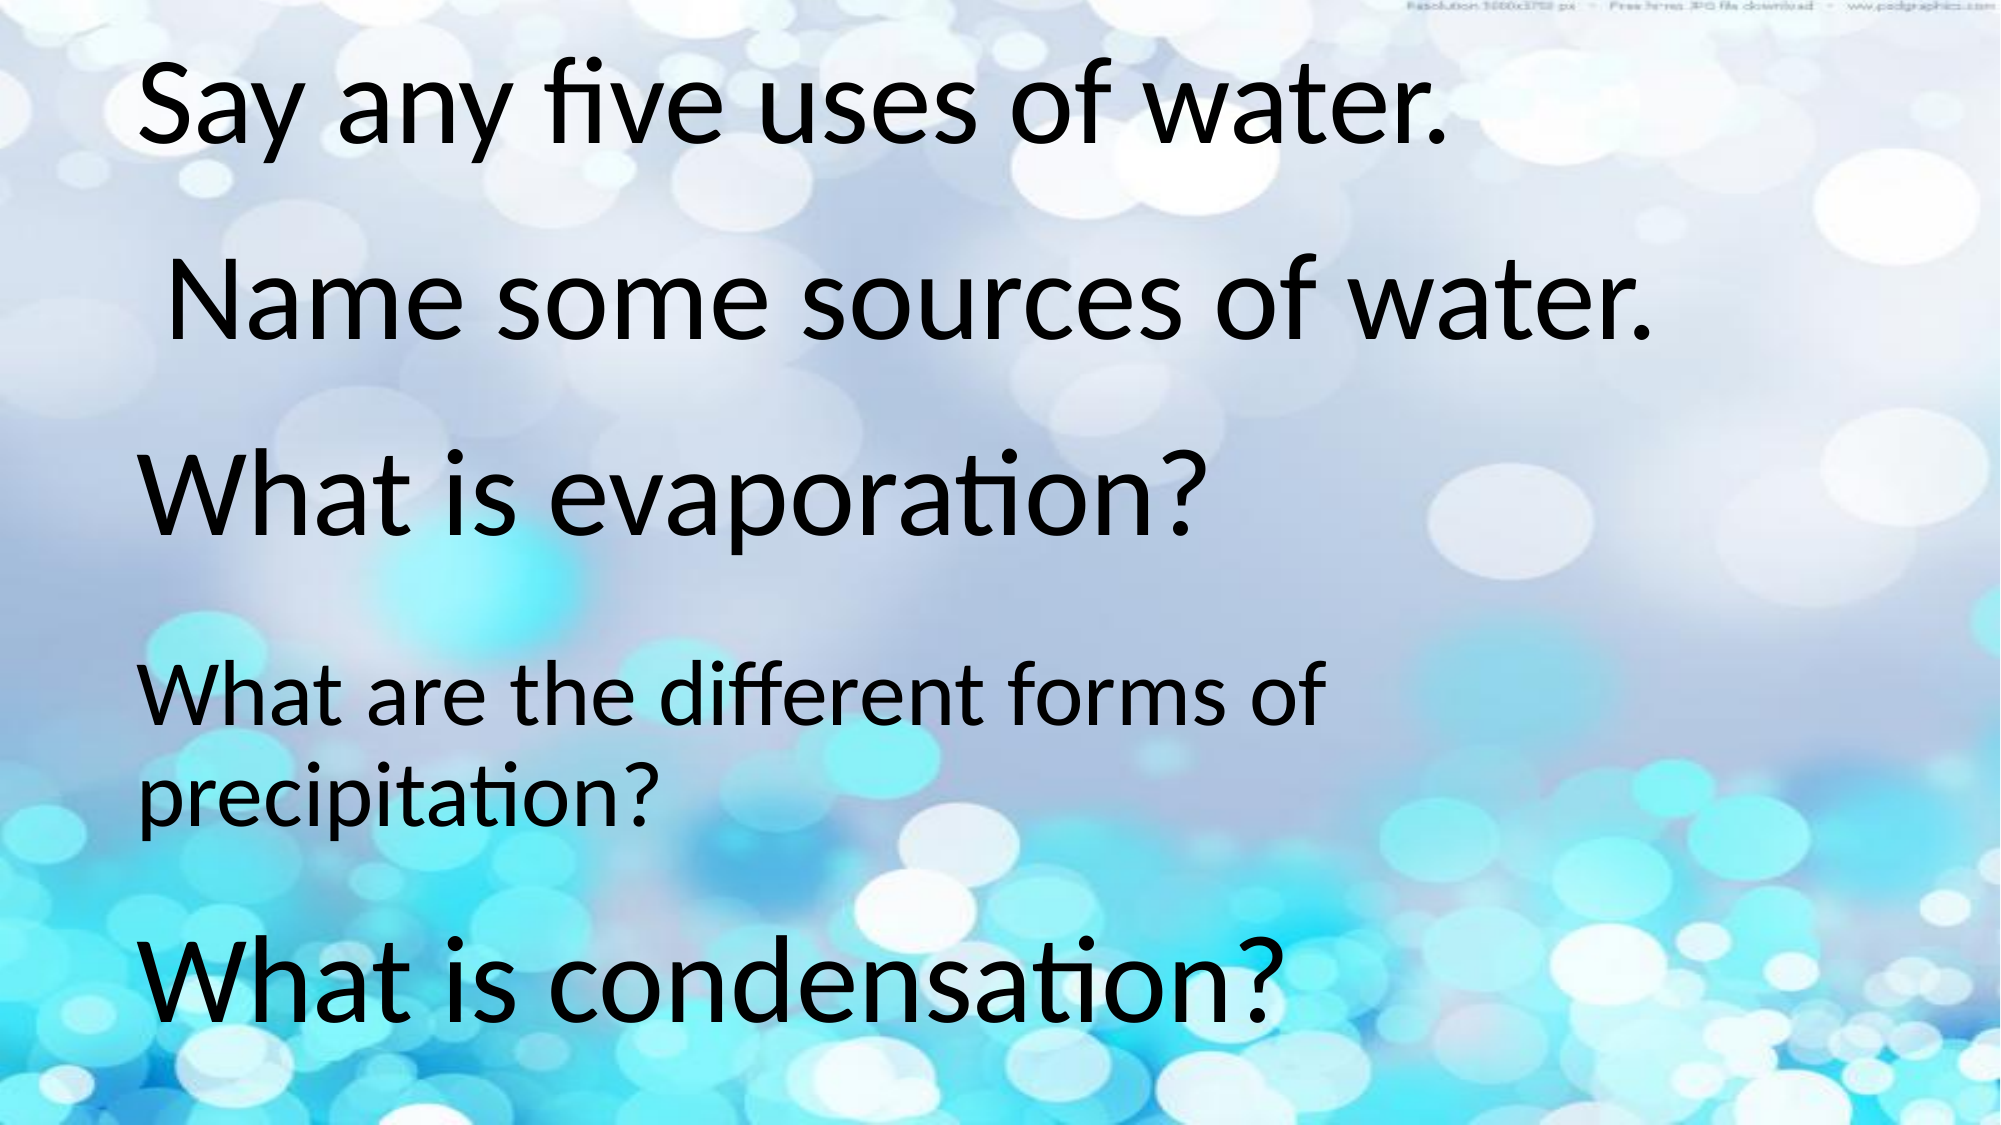

Say any five uses of water.
 Name some sources of water.
What is evaporation?
What are the different forms of precipitation?
What is condensation?